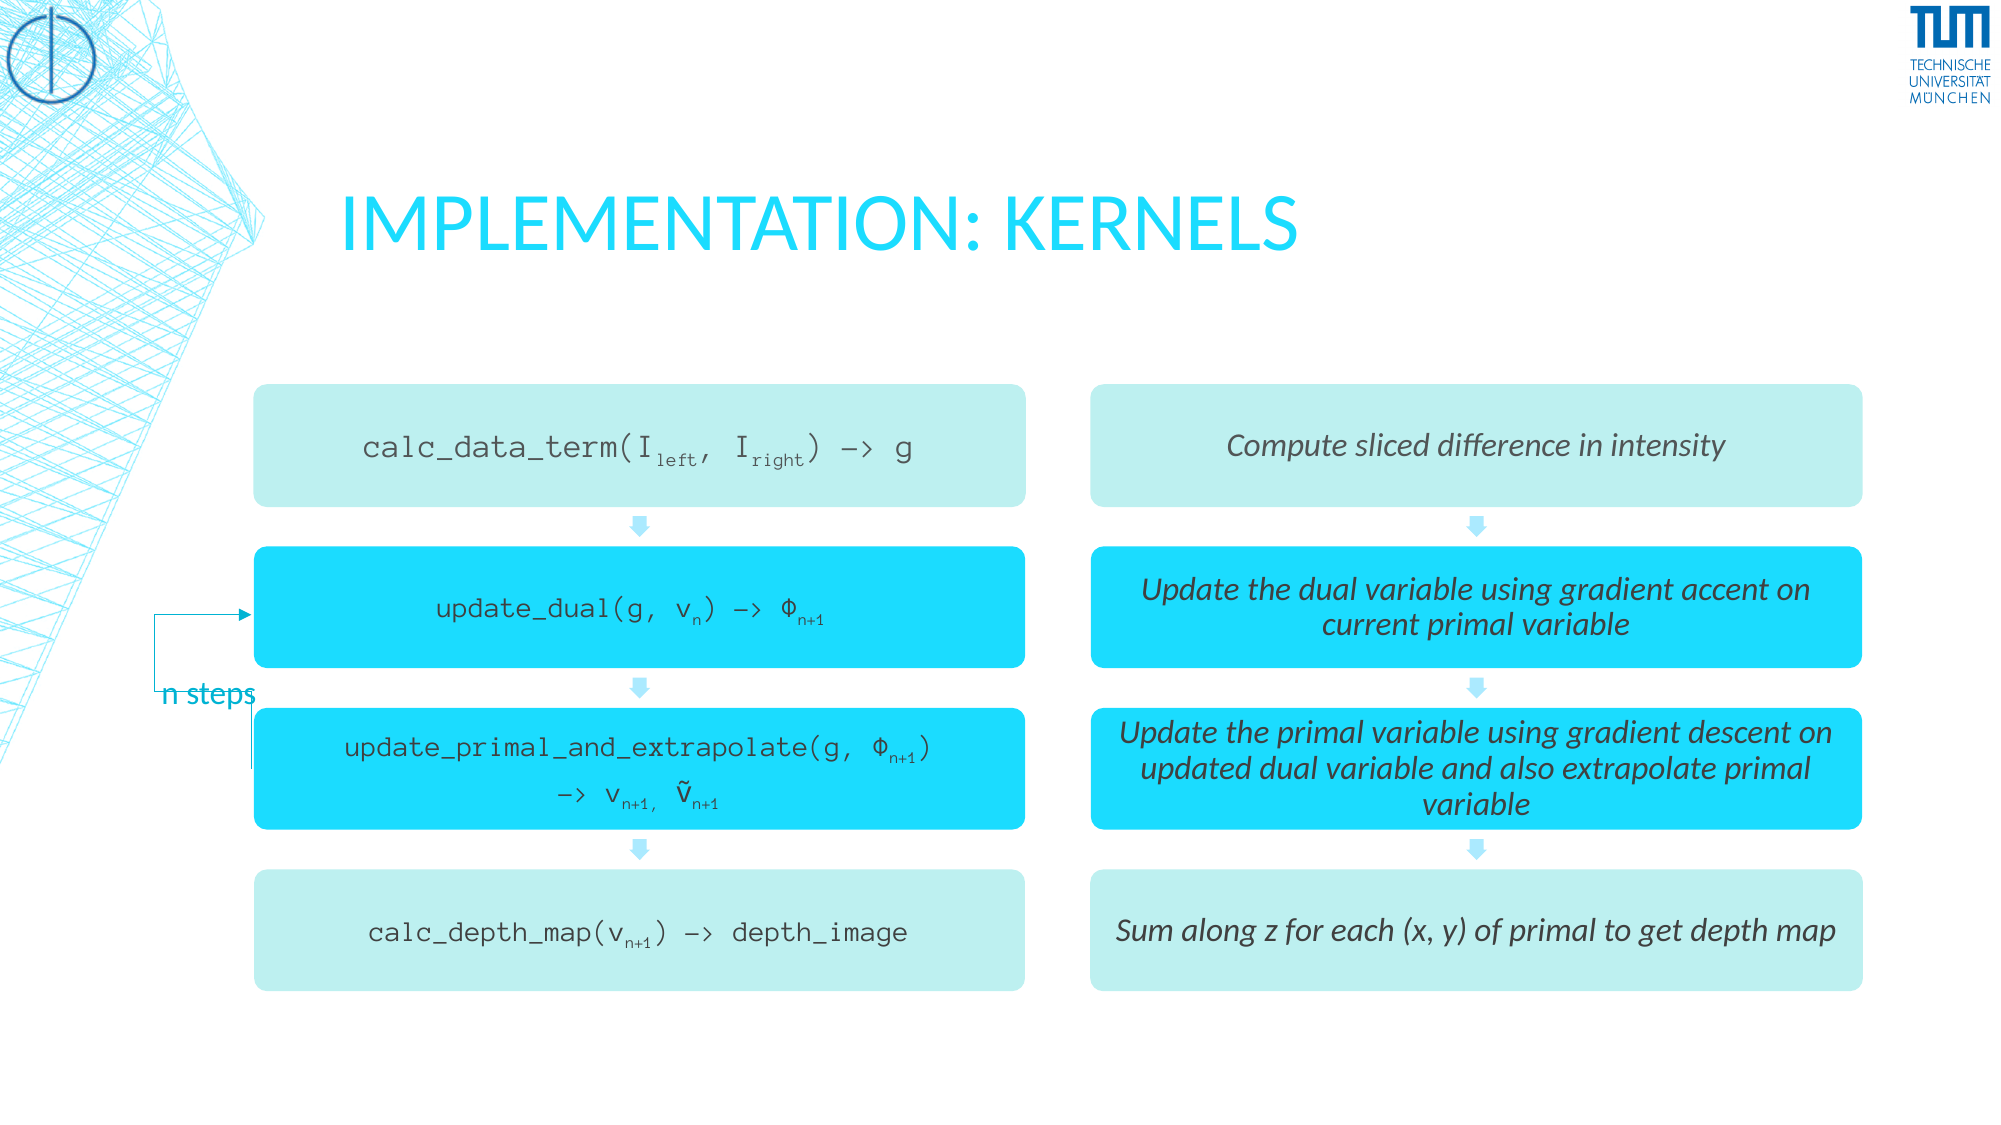

# IMPLEMENTATION: Kernels
calc_data_term(Ileft, Iright) -> g
Compute sliced difference in intensity

update_dual(g, vn) -> Φn+1
Update the dual variable using gradient accent on current primal variable
n steps

update_primal_and_extrapolate(g, Φn+1)
-> vn+1, ṽn+1
Update the primal variable using gradient descent on updated dual variable and also extrapolate primal variable

calc_depth_map(vn+1) -> depth_image
Sum along z for each (x, y) of primal to get depth map